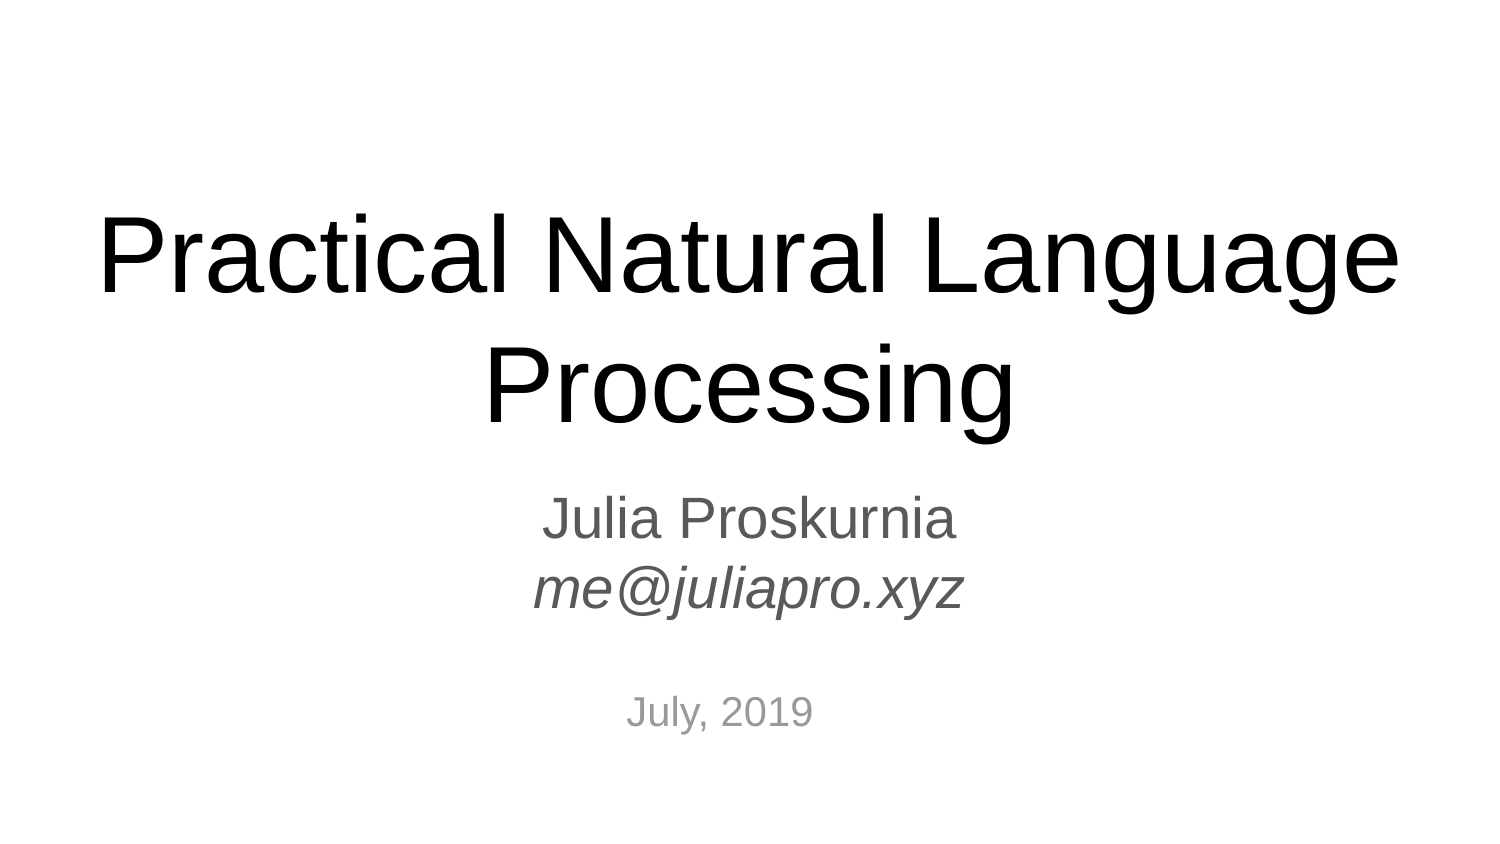

# Practical Natural Language Processing
Julia Proskurnia
me@juliapro.xyz
July, 2019